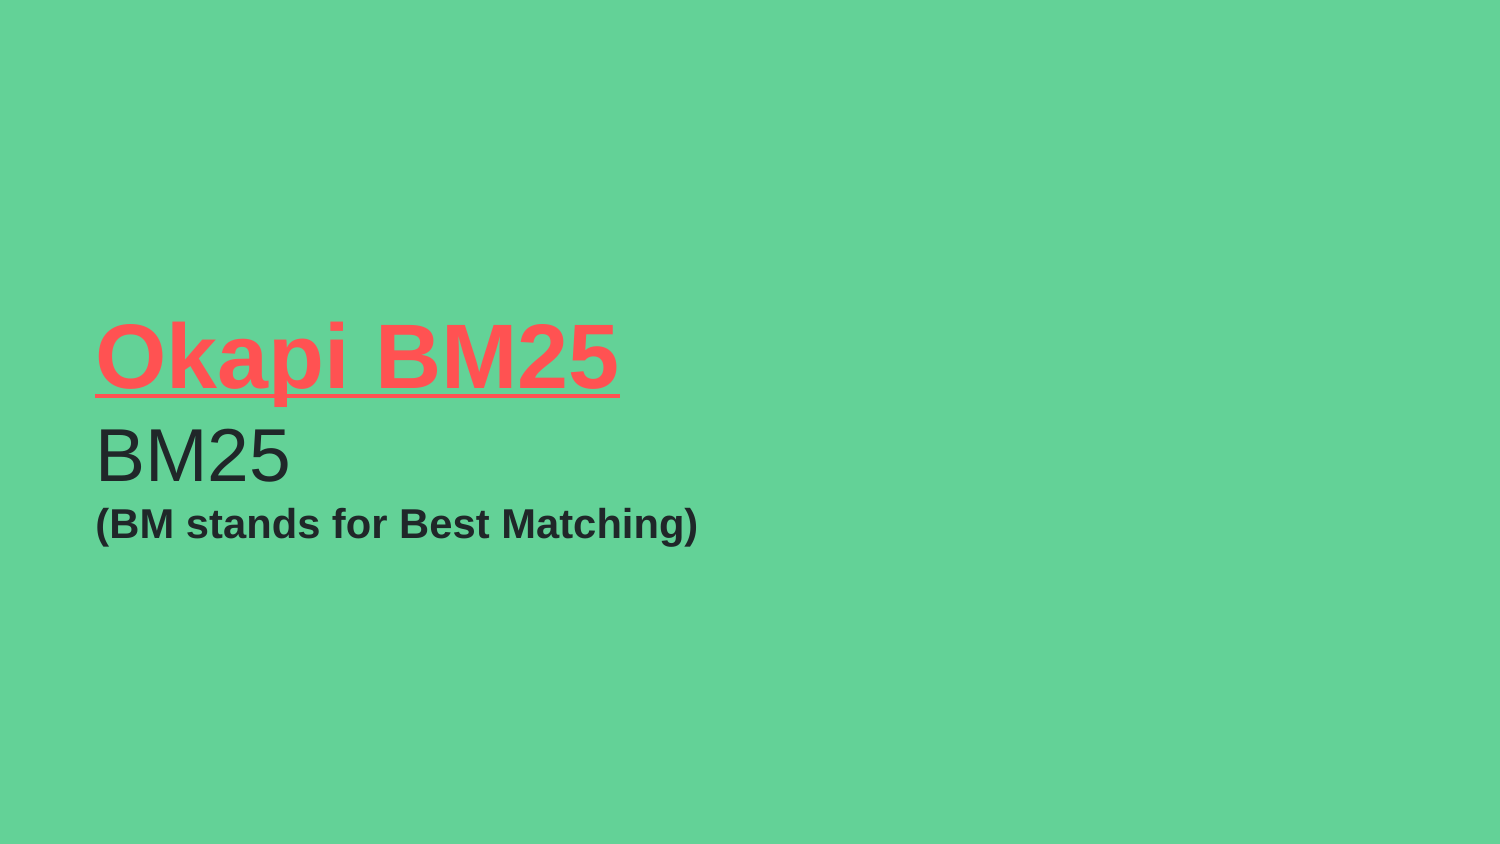

# Okapi BM25
BM25
(BM stands for Best Matching)